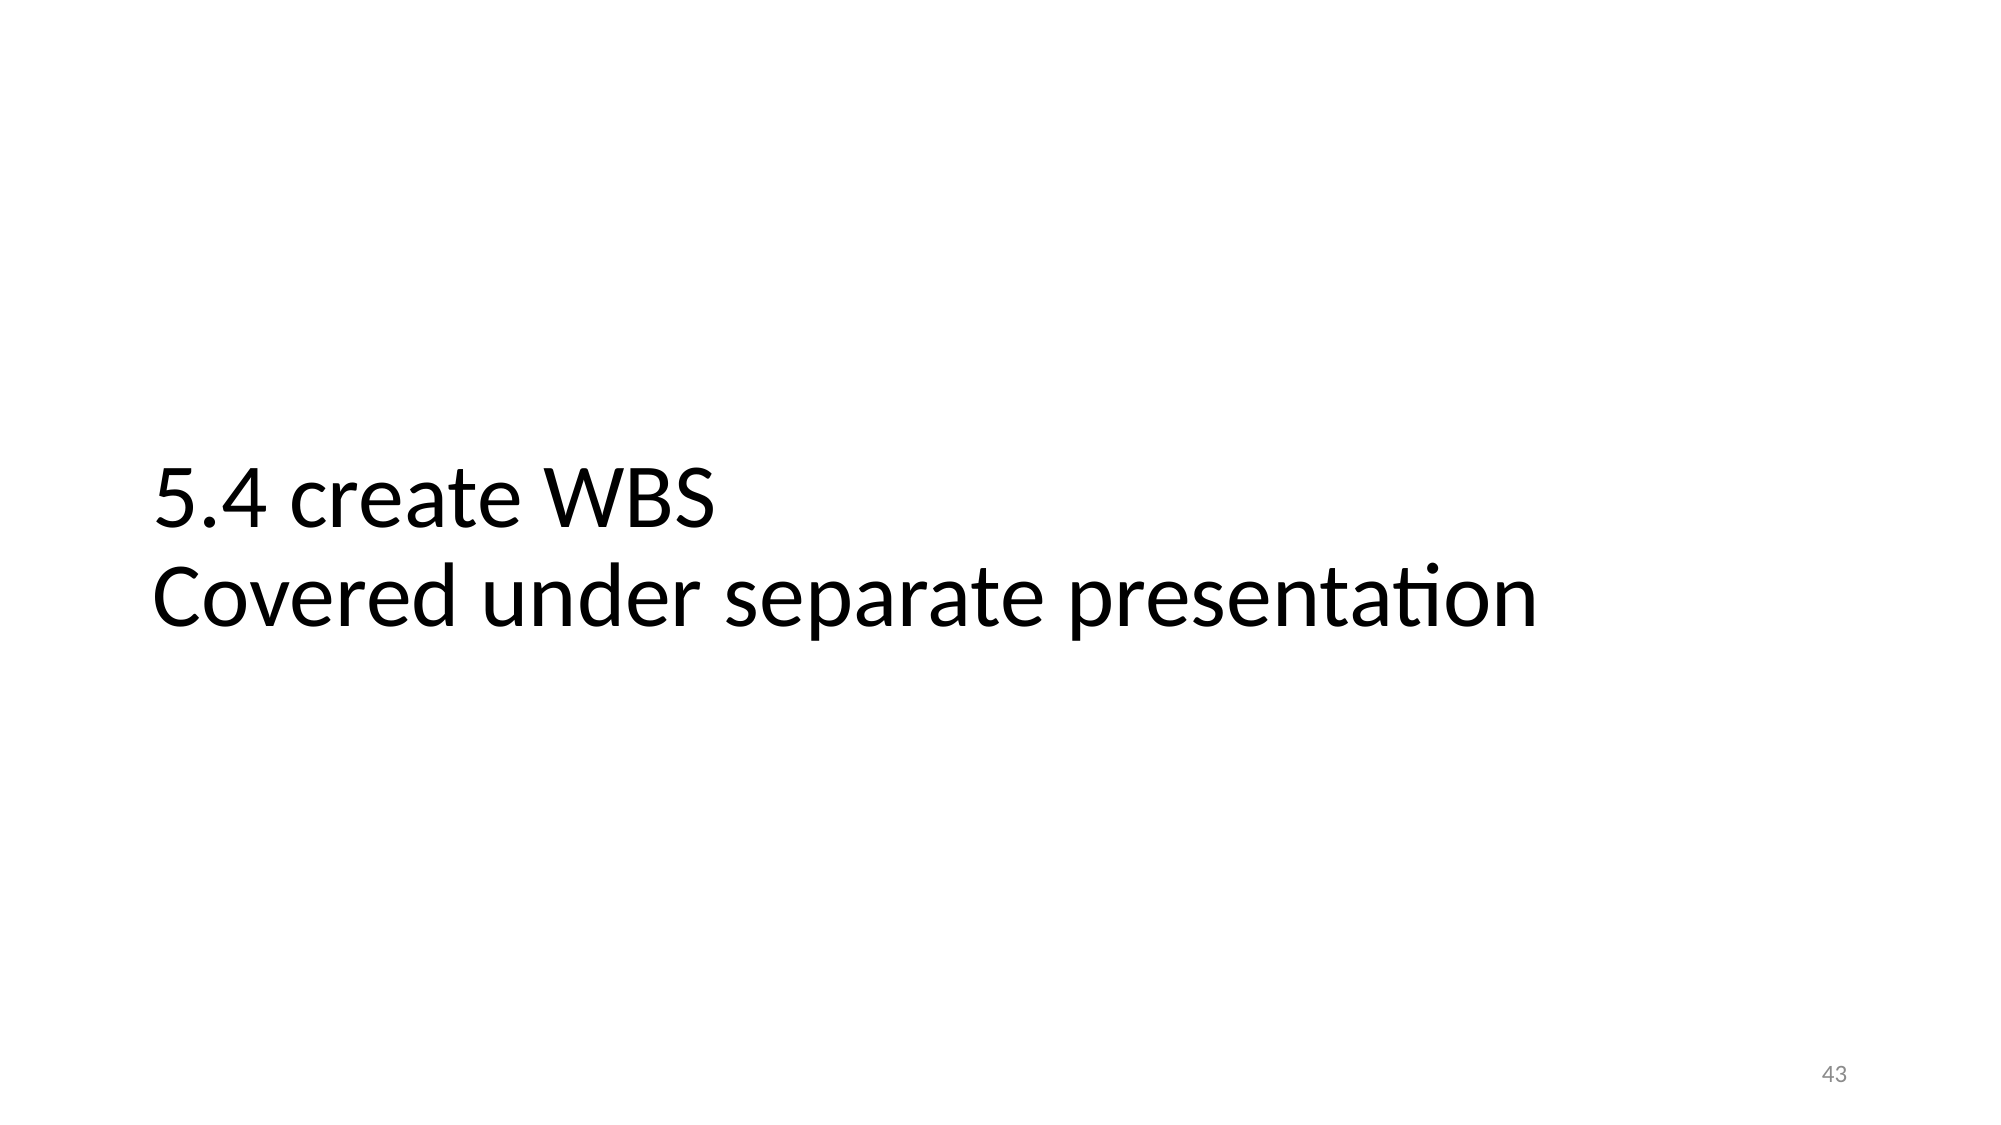

# 5.4 create WBS Covered under separate presentation
43